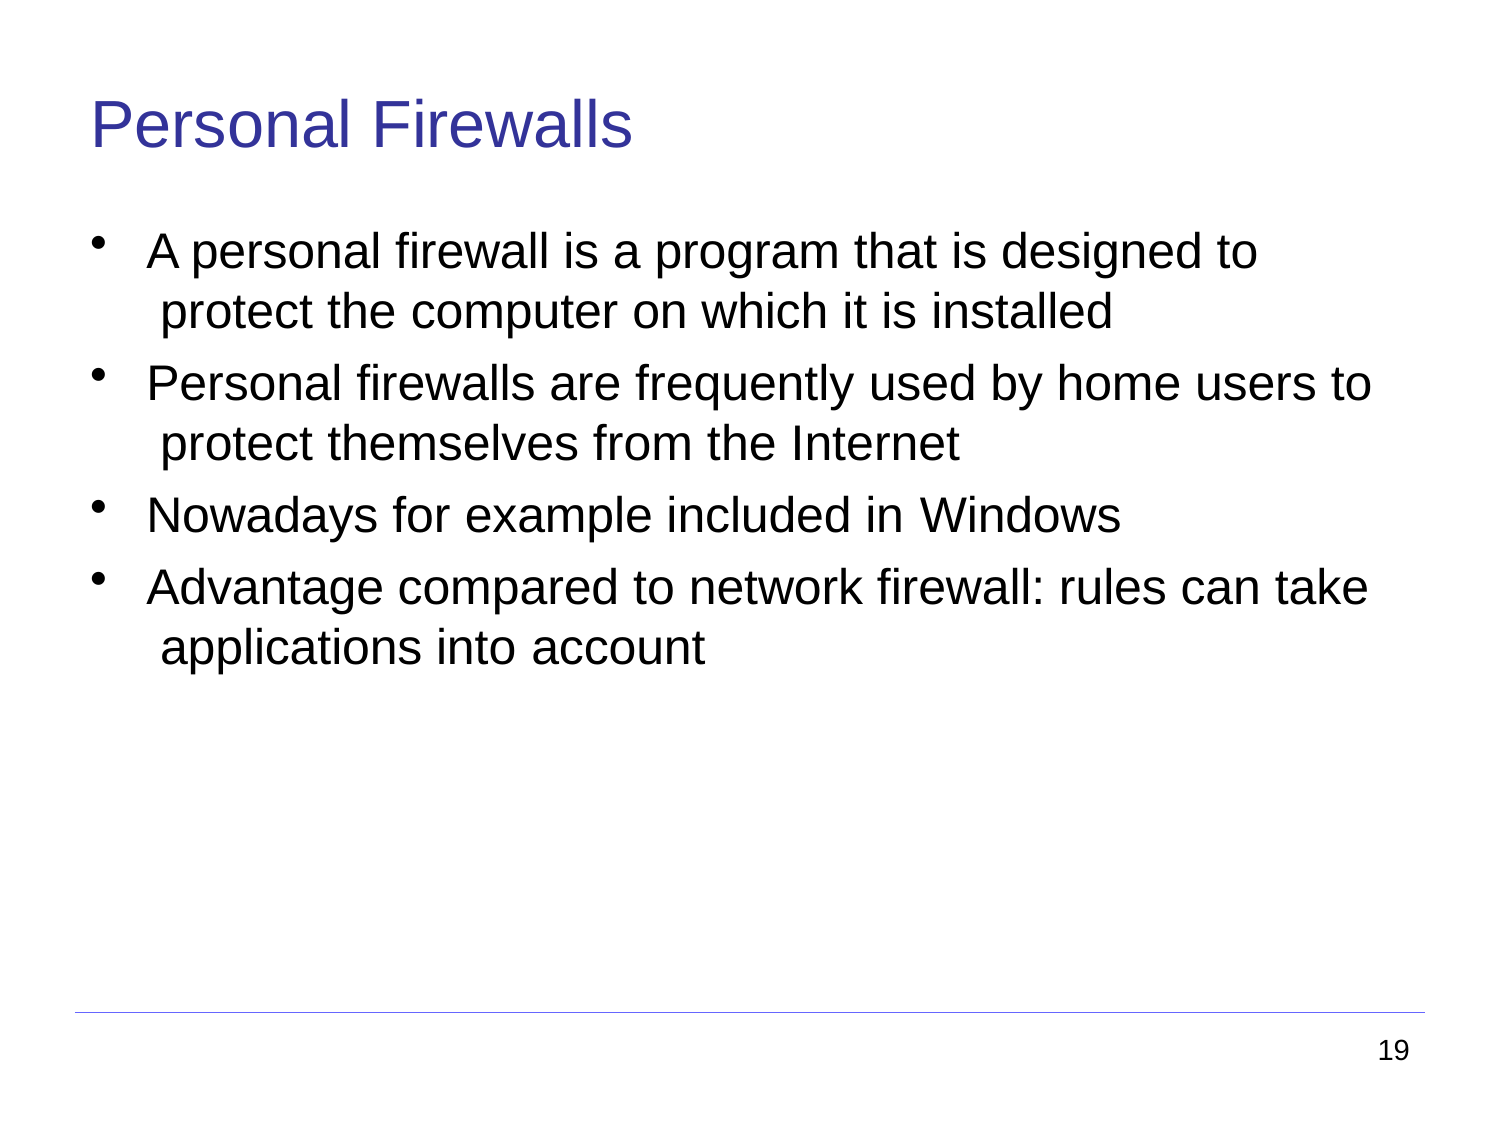

# Personal Firewalls
A personal firewall is a program that is designed to  protect the computer on which it is installed
Personal firewalls are frequently used by home users to  protect themselves from the Internet
Nowadays for example included in Windows
Advantage compared to network firewall: rules can take  applications into account

19